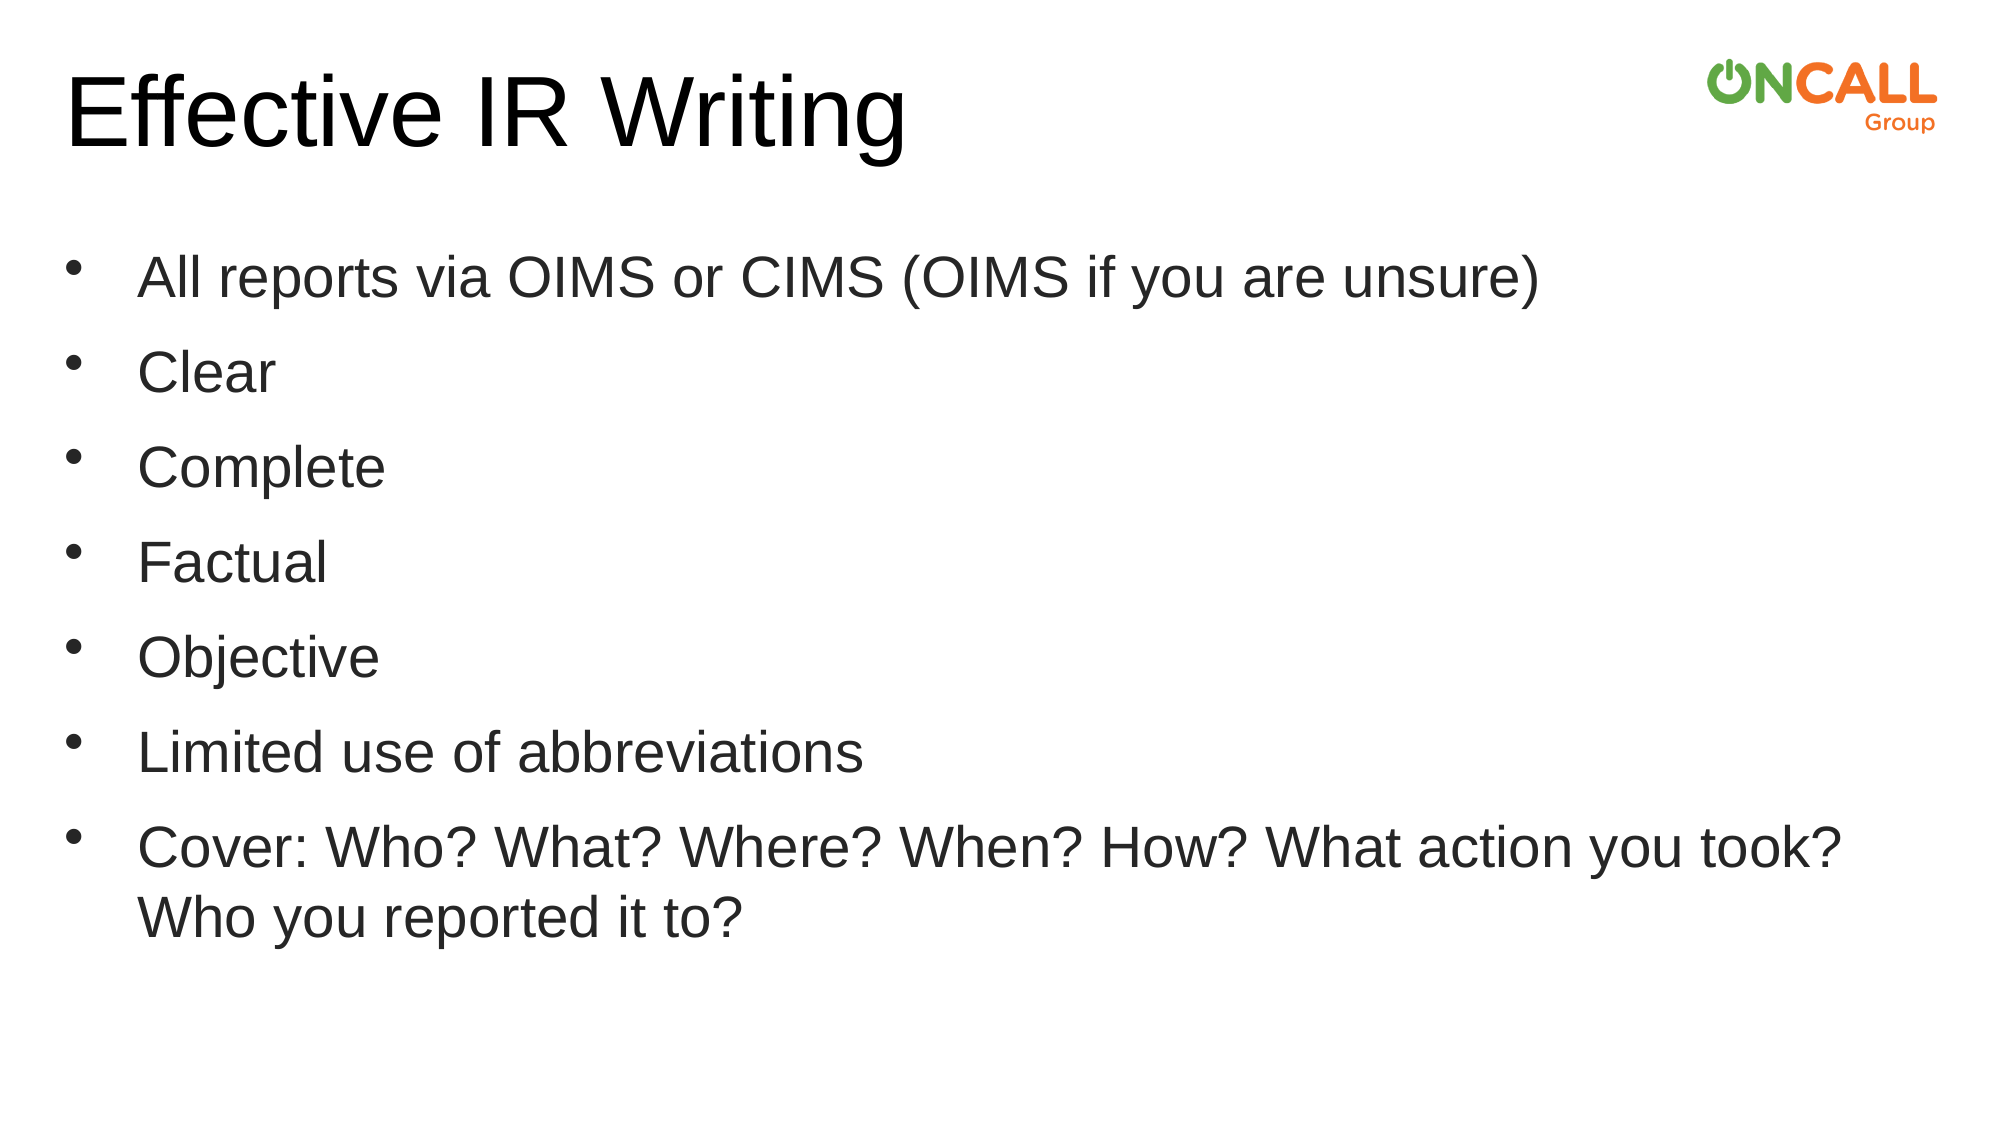

# Effective IR Writing
All reports via OIMS or CIMS (OIMS if you are unsure)
Clear
Complete
Factual
Objective
Limited use of abbreviations
Cover: Who? What? Where? When? How? What action you took? Who you reported it to?